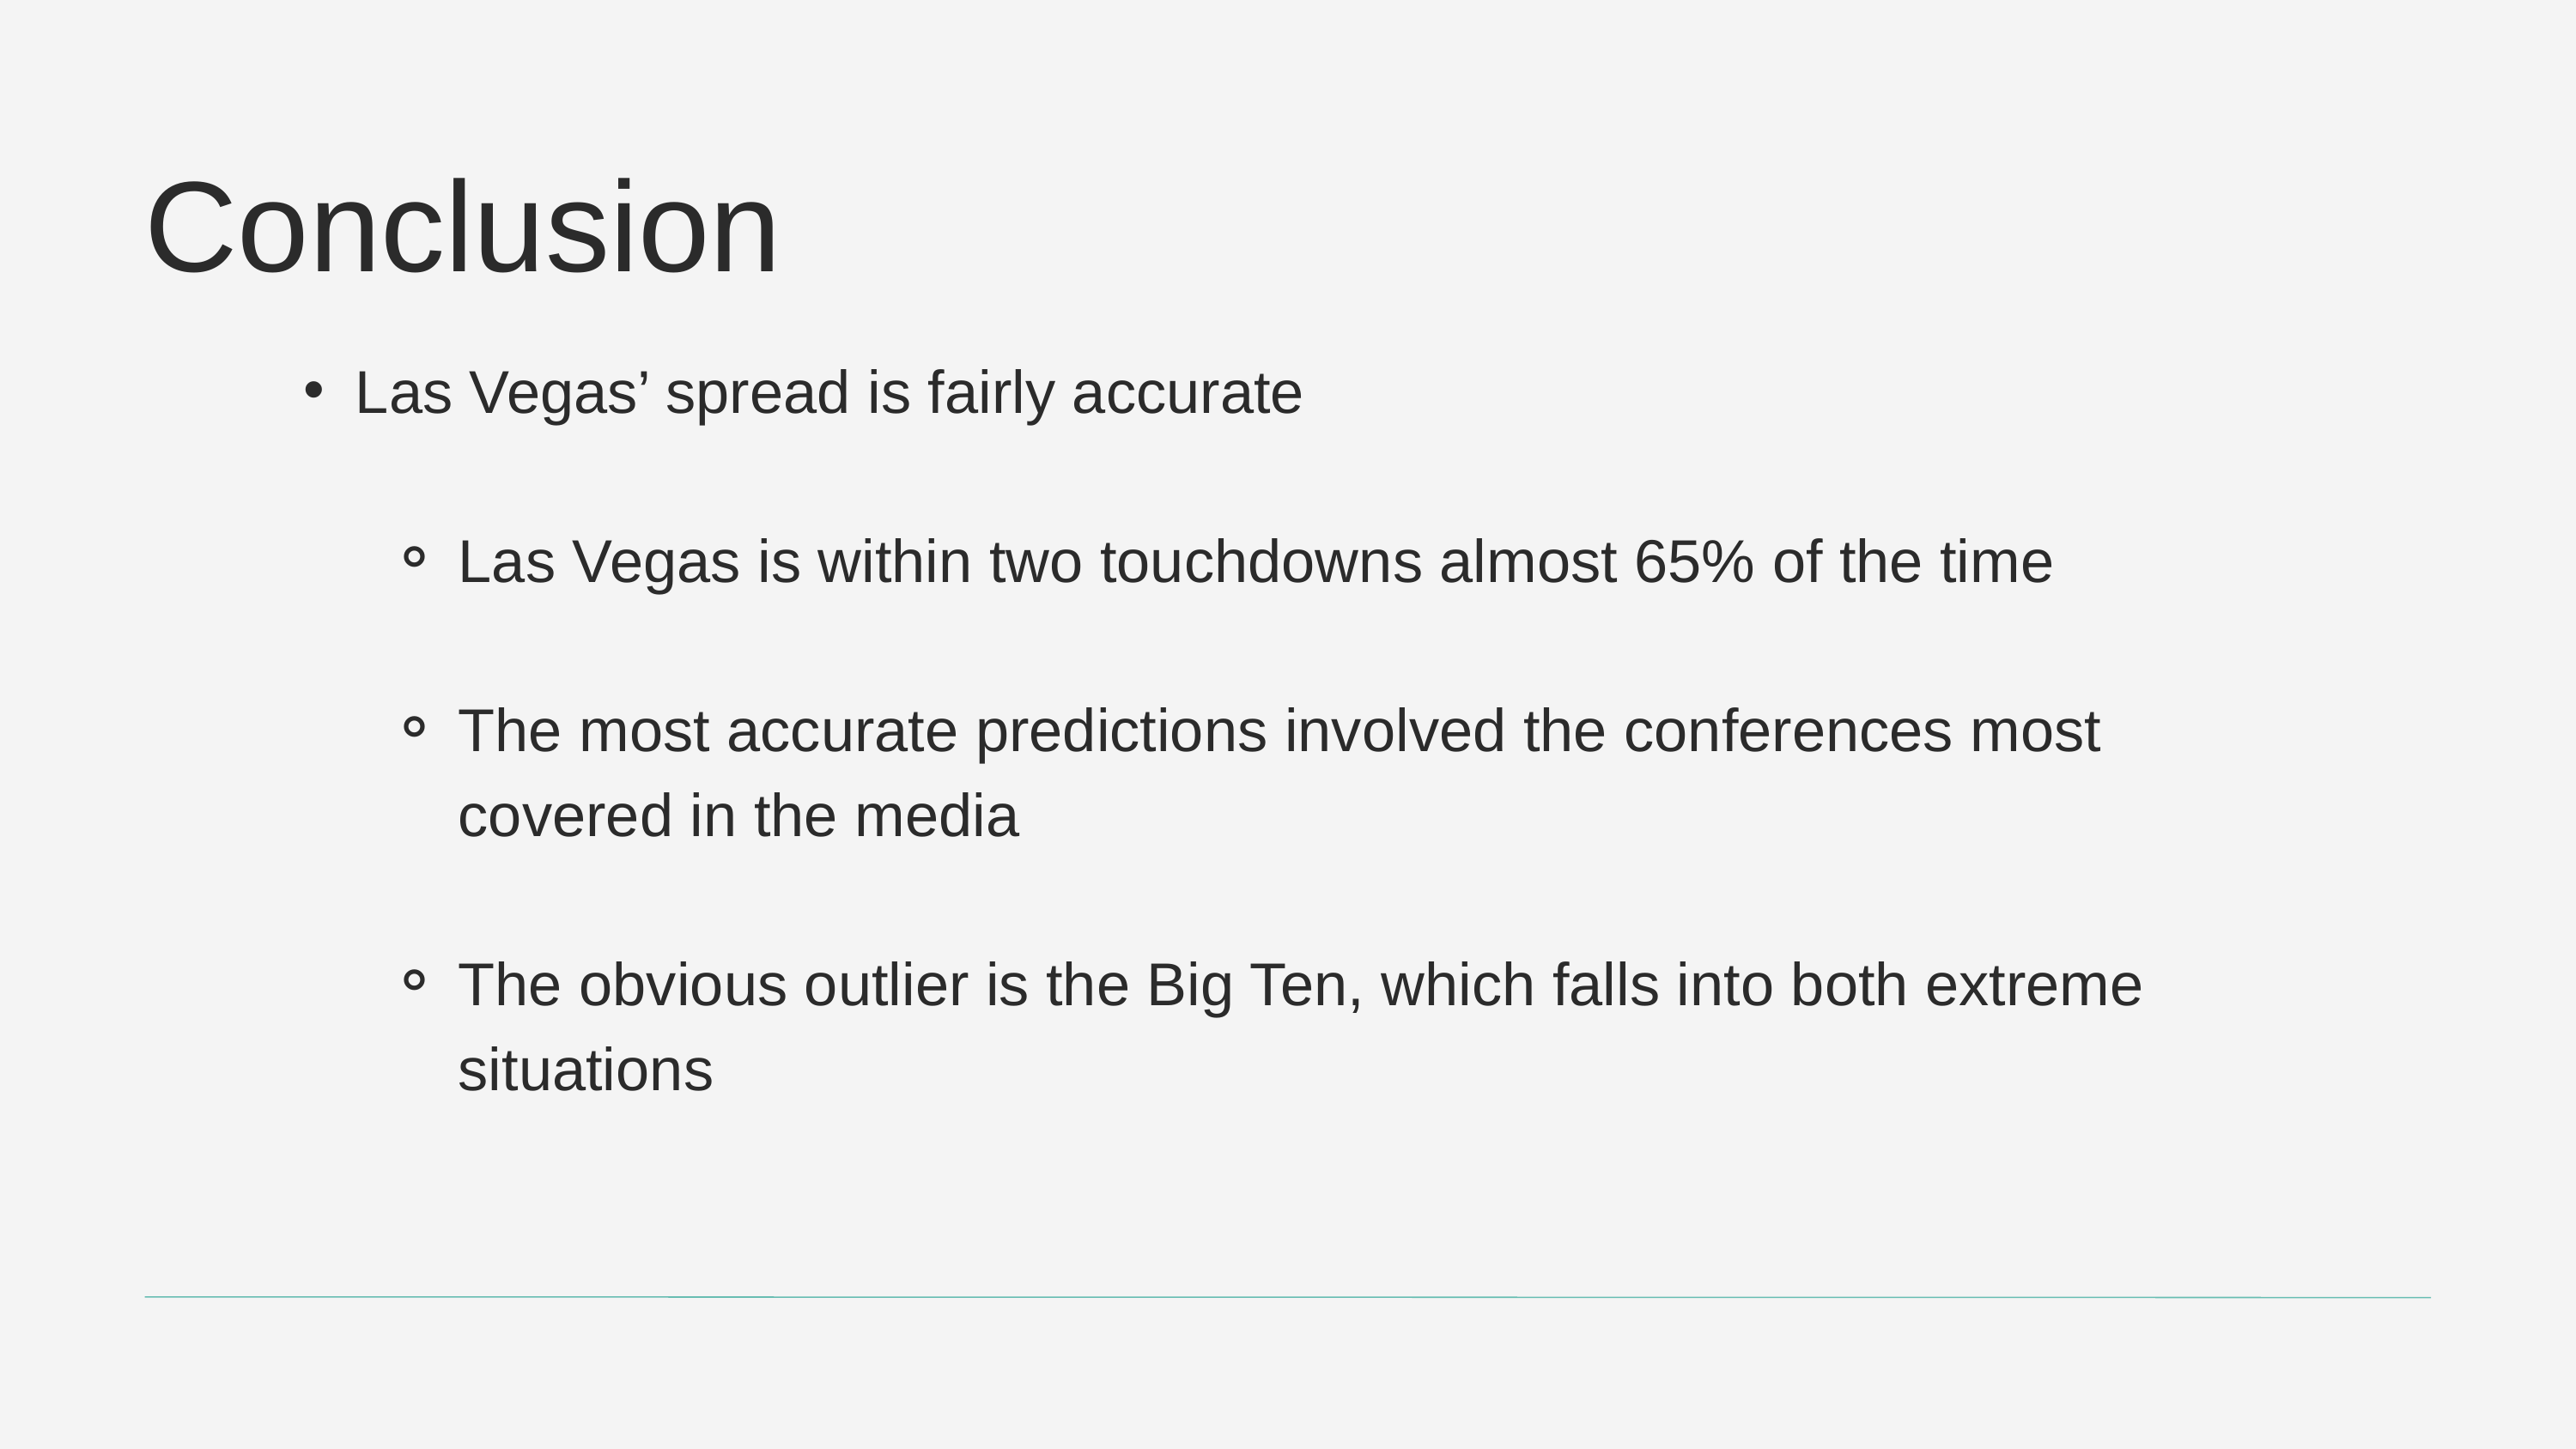

Conclusion
Las Vegas’ spread is fairly accurate

Las Vegas is within two touchdowns almost 65% of the time

The most accurate predictions involved the conferences most covered in the media

The obvious outlier is the Big Ten, which falls into both extreme situations